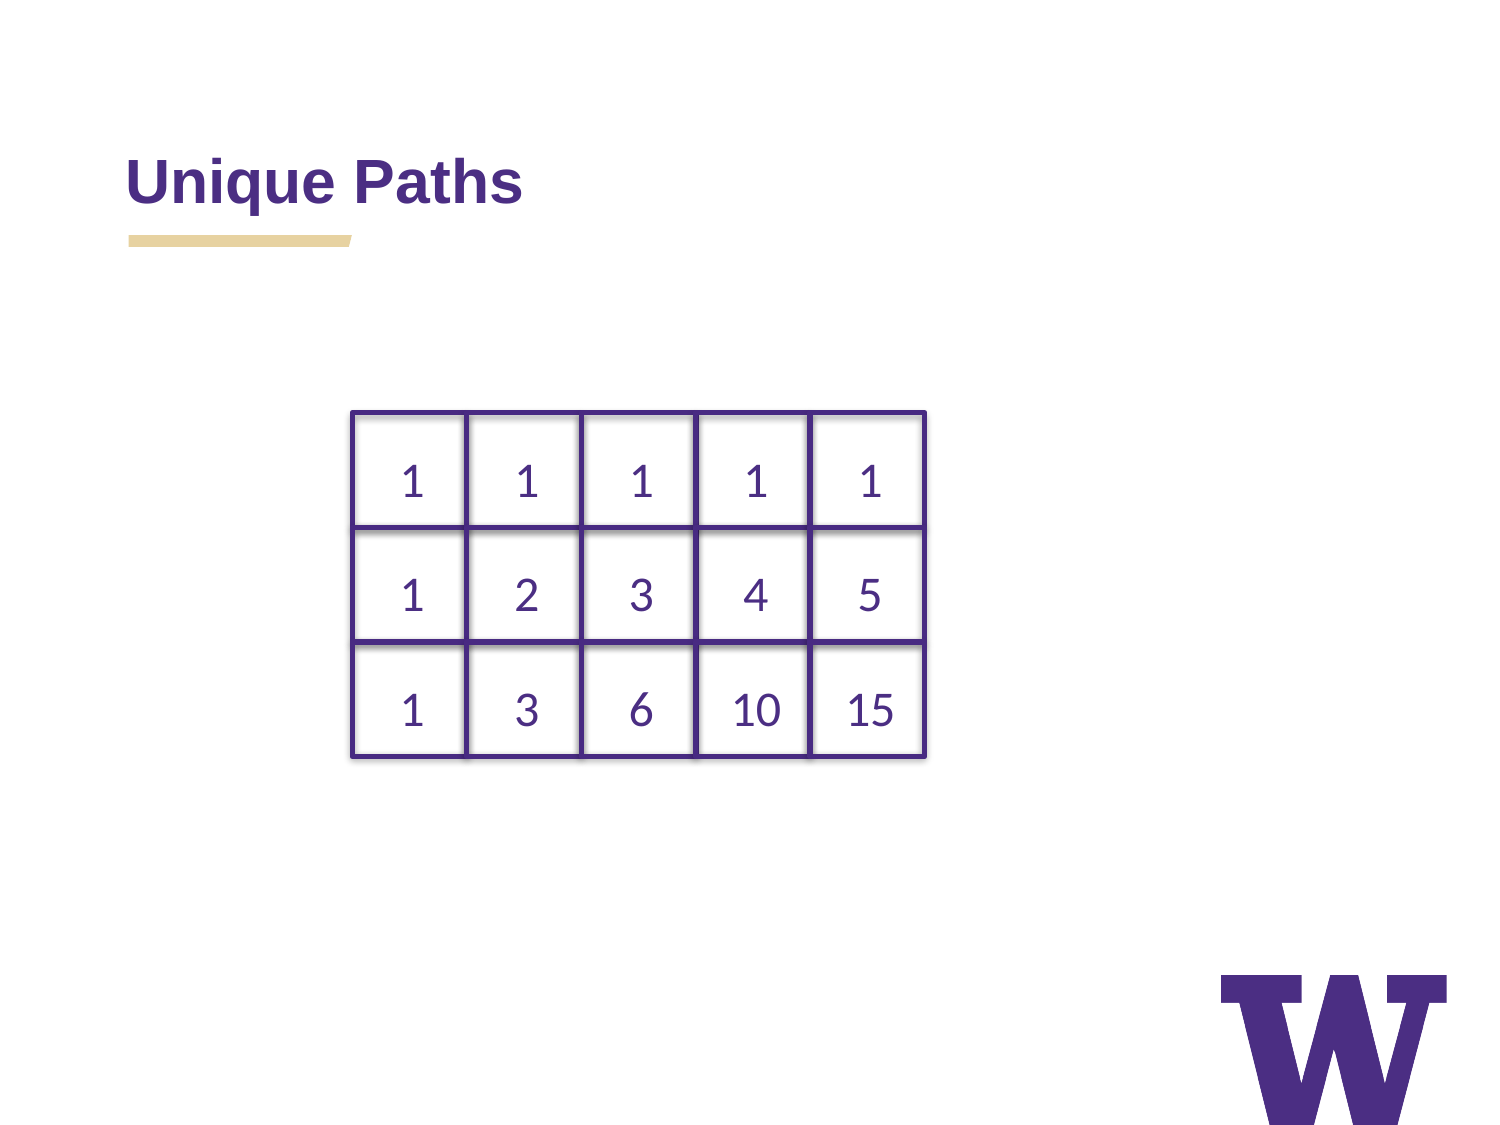

# Unique Paths

1
1
1
1
1

1
2
3
4
5

1
3
6
10
15